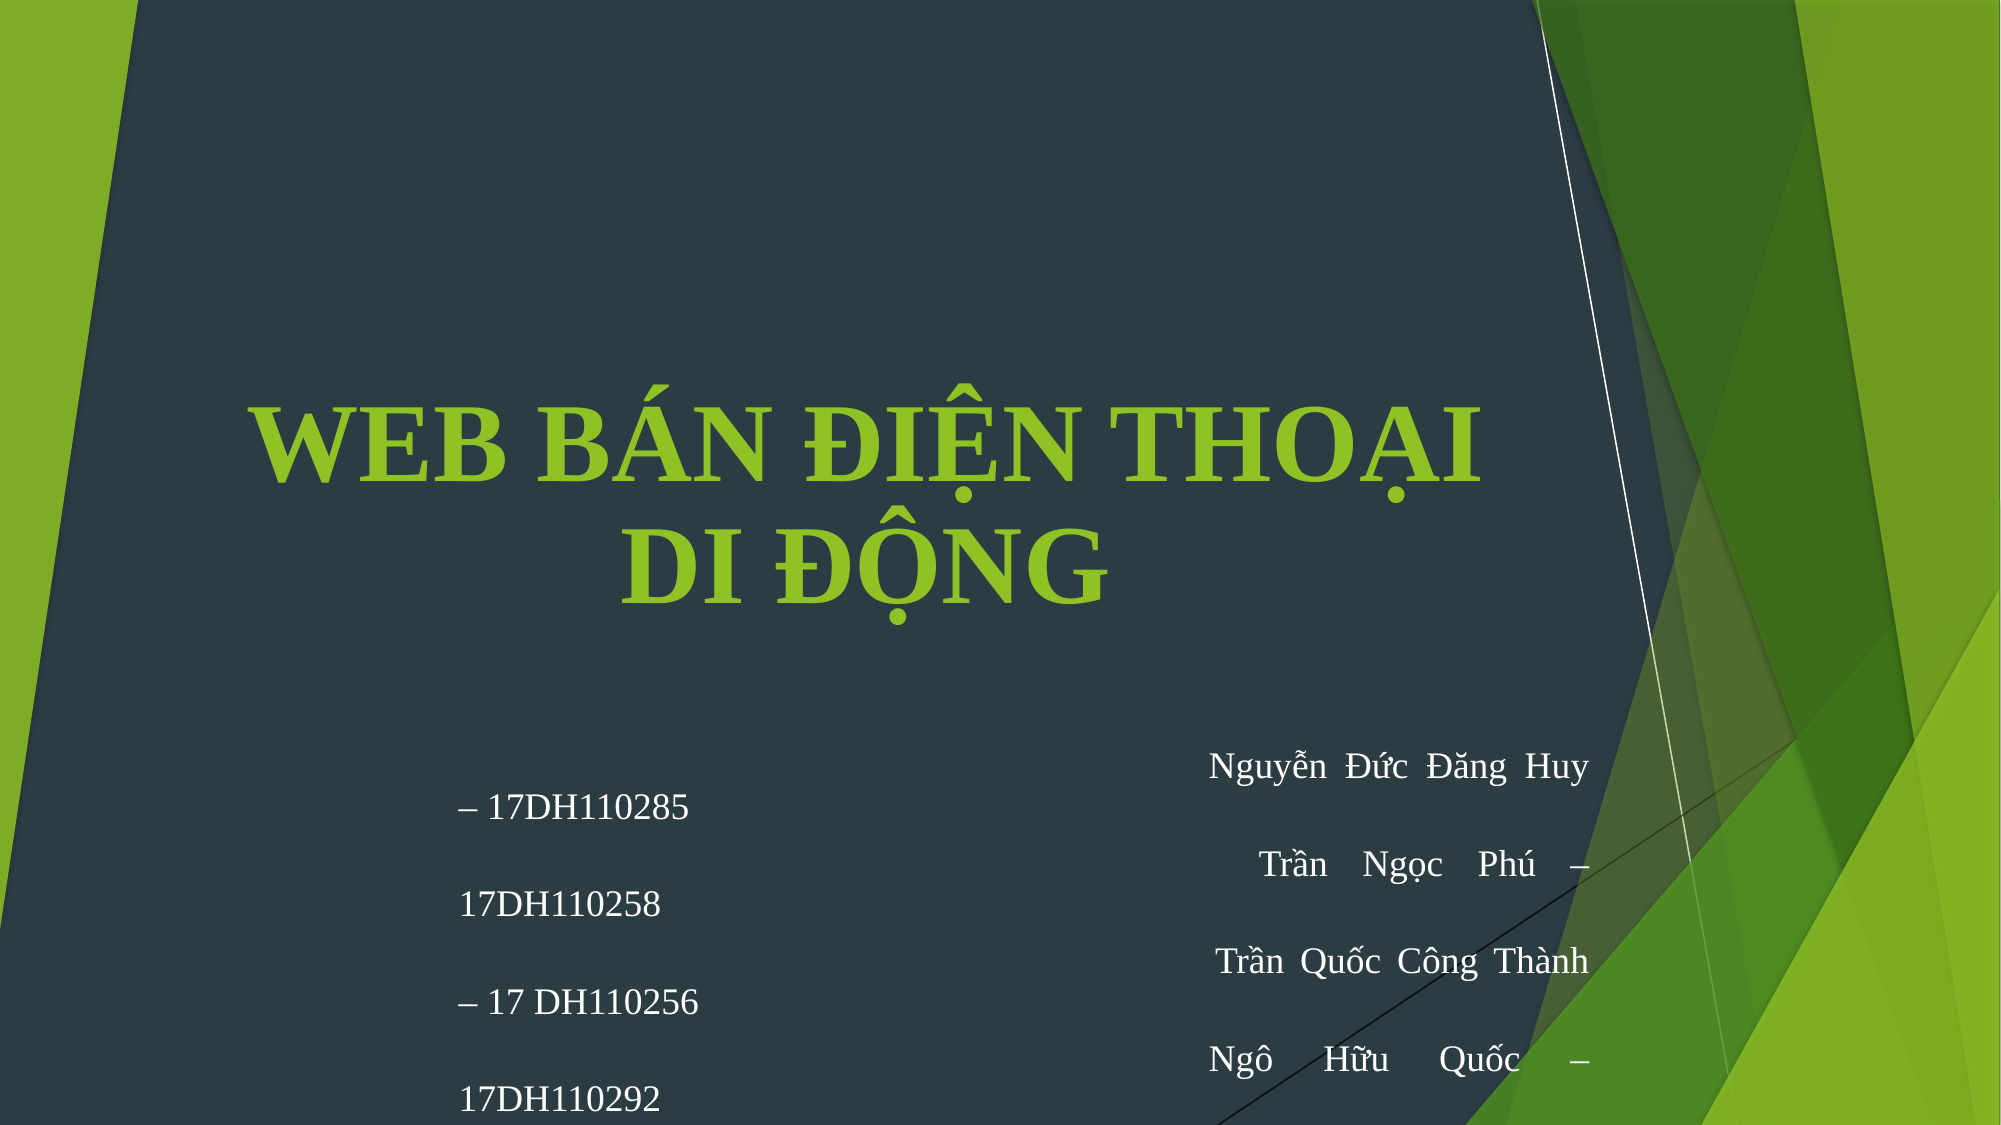

# WEB BÁN ĐIỆN THOẠI DI ĐỘNG
					Nguyễn Đức Đăng Huy – 17DH110285
				  	Trần Ngọc Phú – 17DH110258
				 	Trần Quốc Công Thành – 17 DH110256
					Ngô Hữu Quốc – 17DH110292